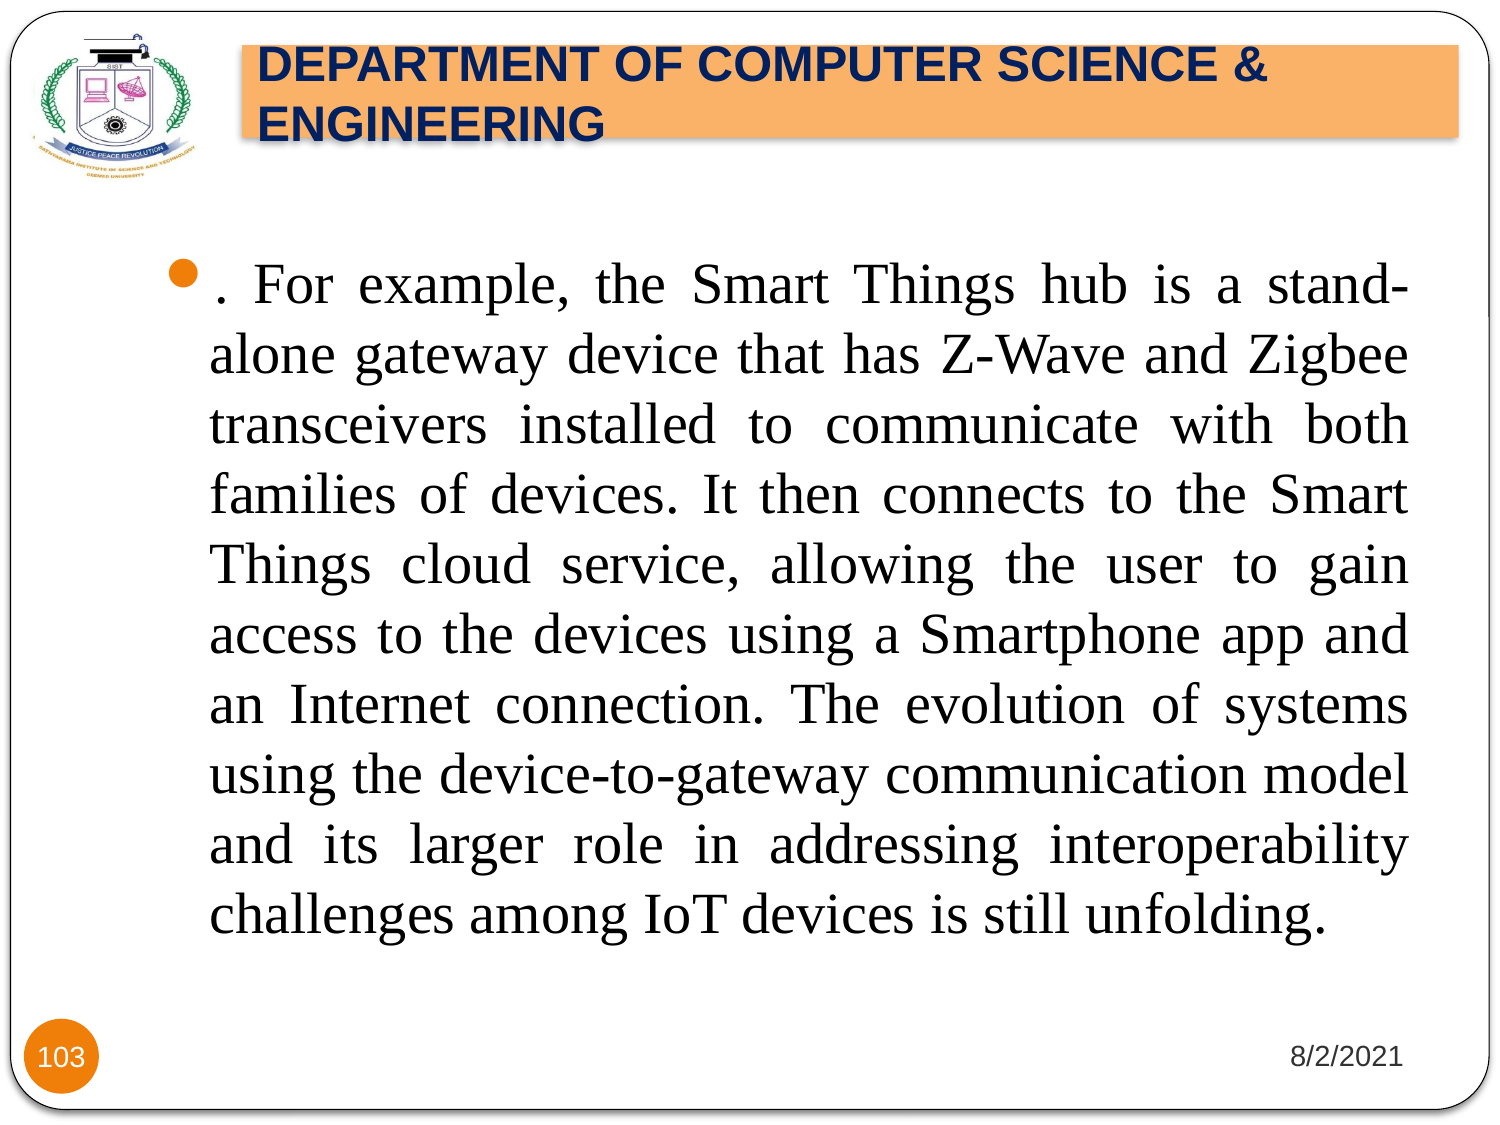

. For example, the Smart Things hub is a stand-alone gateway device that has Z-Wave and Zigbee transceivers installed to communicate with both families of devices. It then connects to the Smart Things cloud service, allowing the user to gain access to the devices using a Smartphone app and an Internet connection. The evolution of systems using the device-to-gateway communication model and its larger role in addressing interoperability challenges among IoT devices is still unfolding.

8/2/2021
103